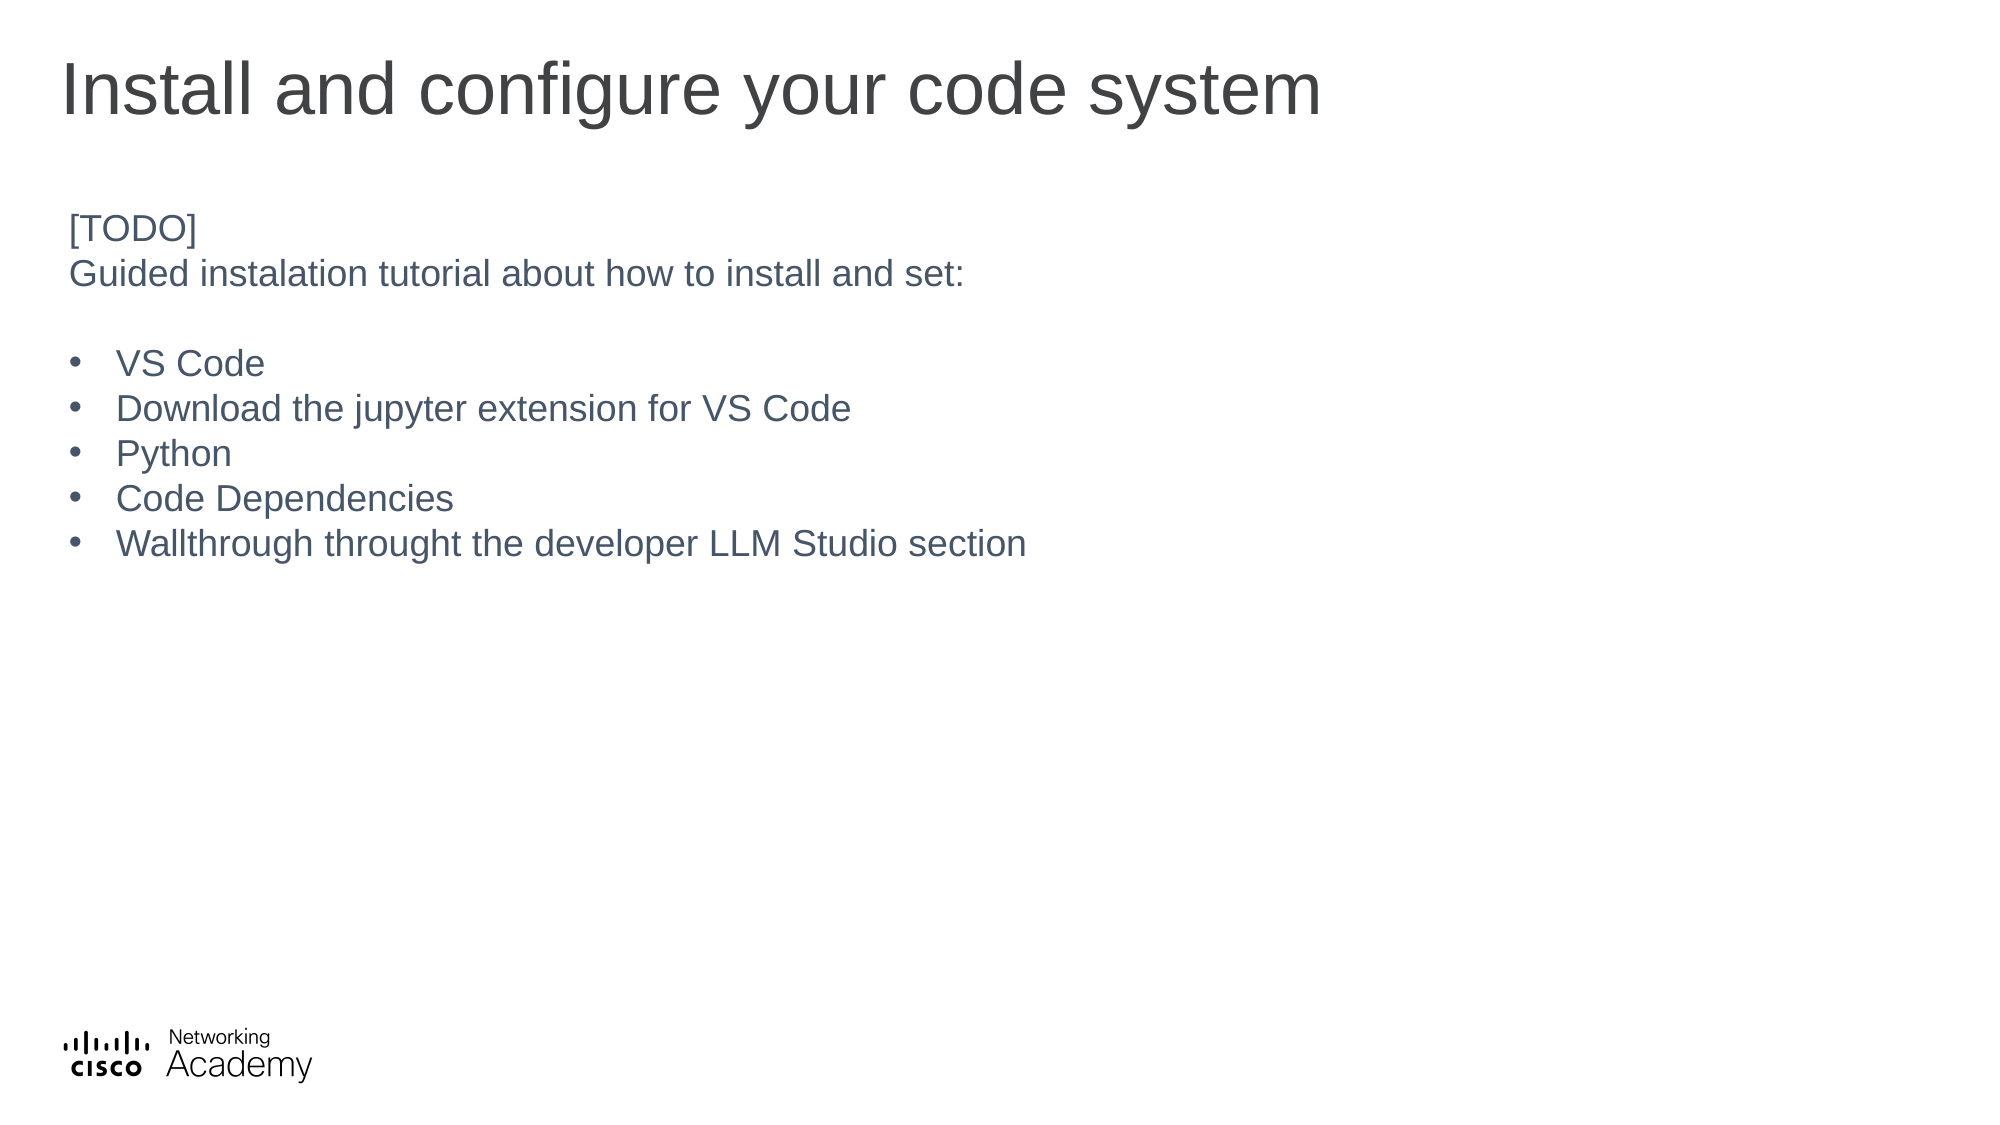

# Install and configure your code system
[TODO]
Guided instalation tutorial about how to install and set:

VS Code
Download the jupyter extension for VS Code
Python
Code Dependencies
Wallthrough throught the developer LLM Studio section